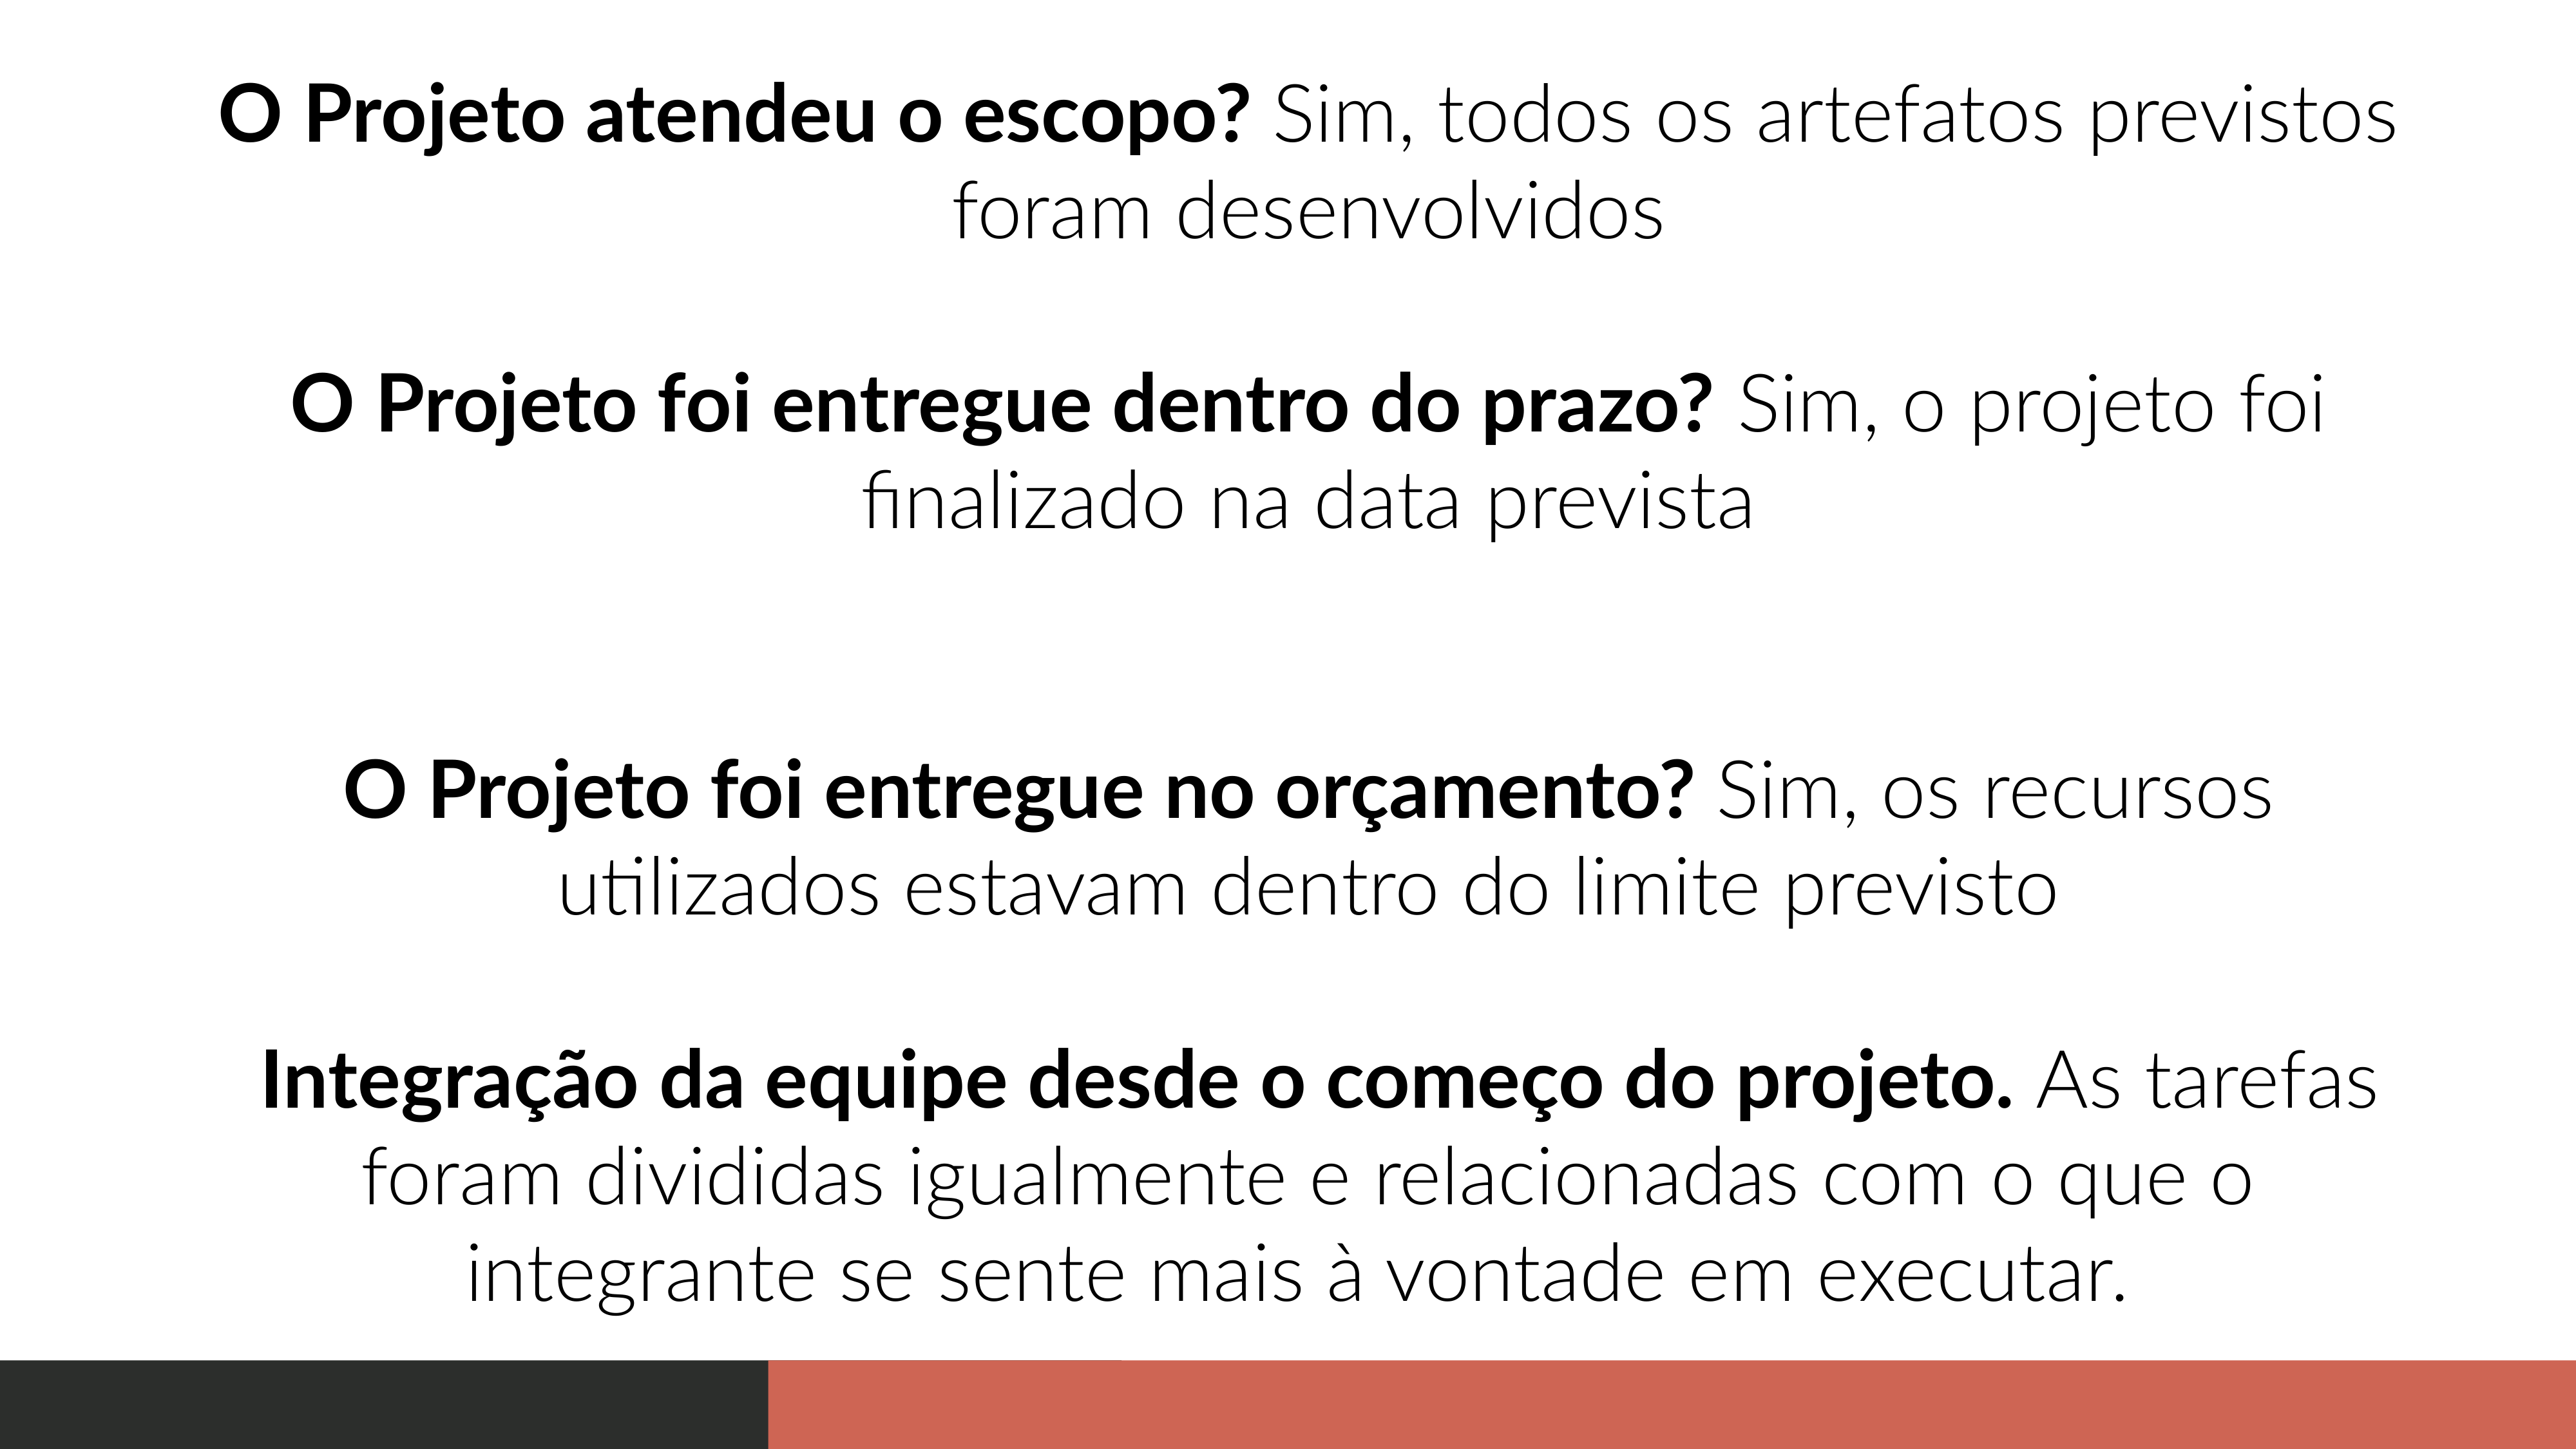

O Projeto atendeu o escopo? Sim, todos os artefatos previstos foram desenvolvidos

O Projeto foi entregue dentro do prazo? Sim, o projeto foi finalizado na data prevista

O Projeto foi entregue no orçamento? Sim, os recursos utilizados estavam dentro do limite previsto

 Integração da equipe desde o começo do projeto. As tarefas foram divididas igualmente e relacionadas com o que o integrante se sente mais à vontade em executar.